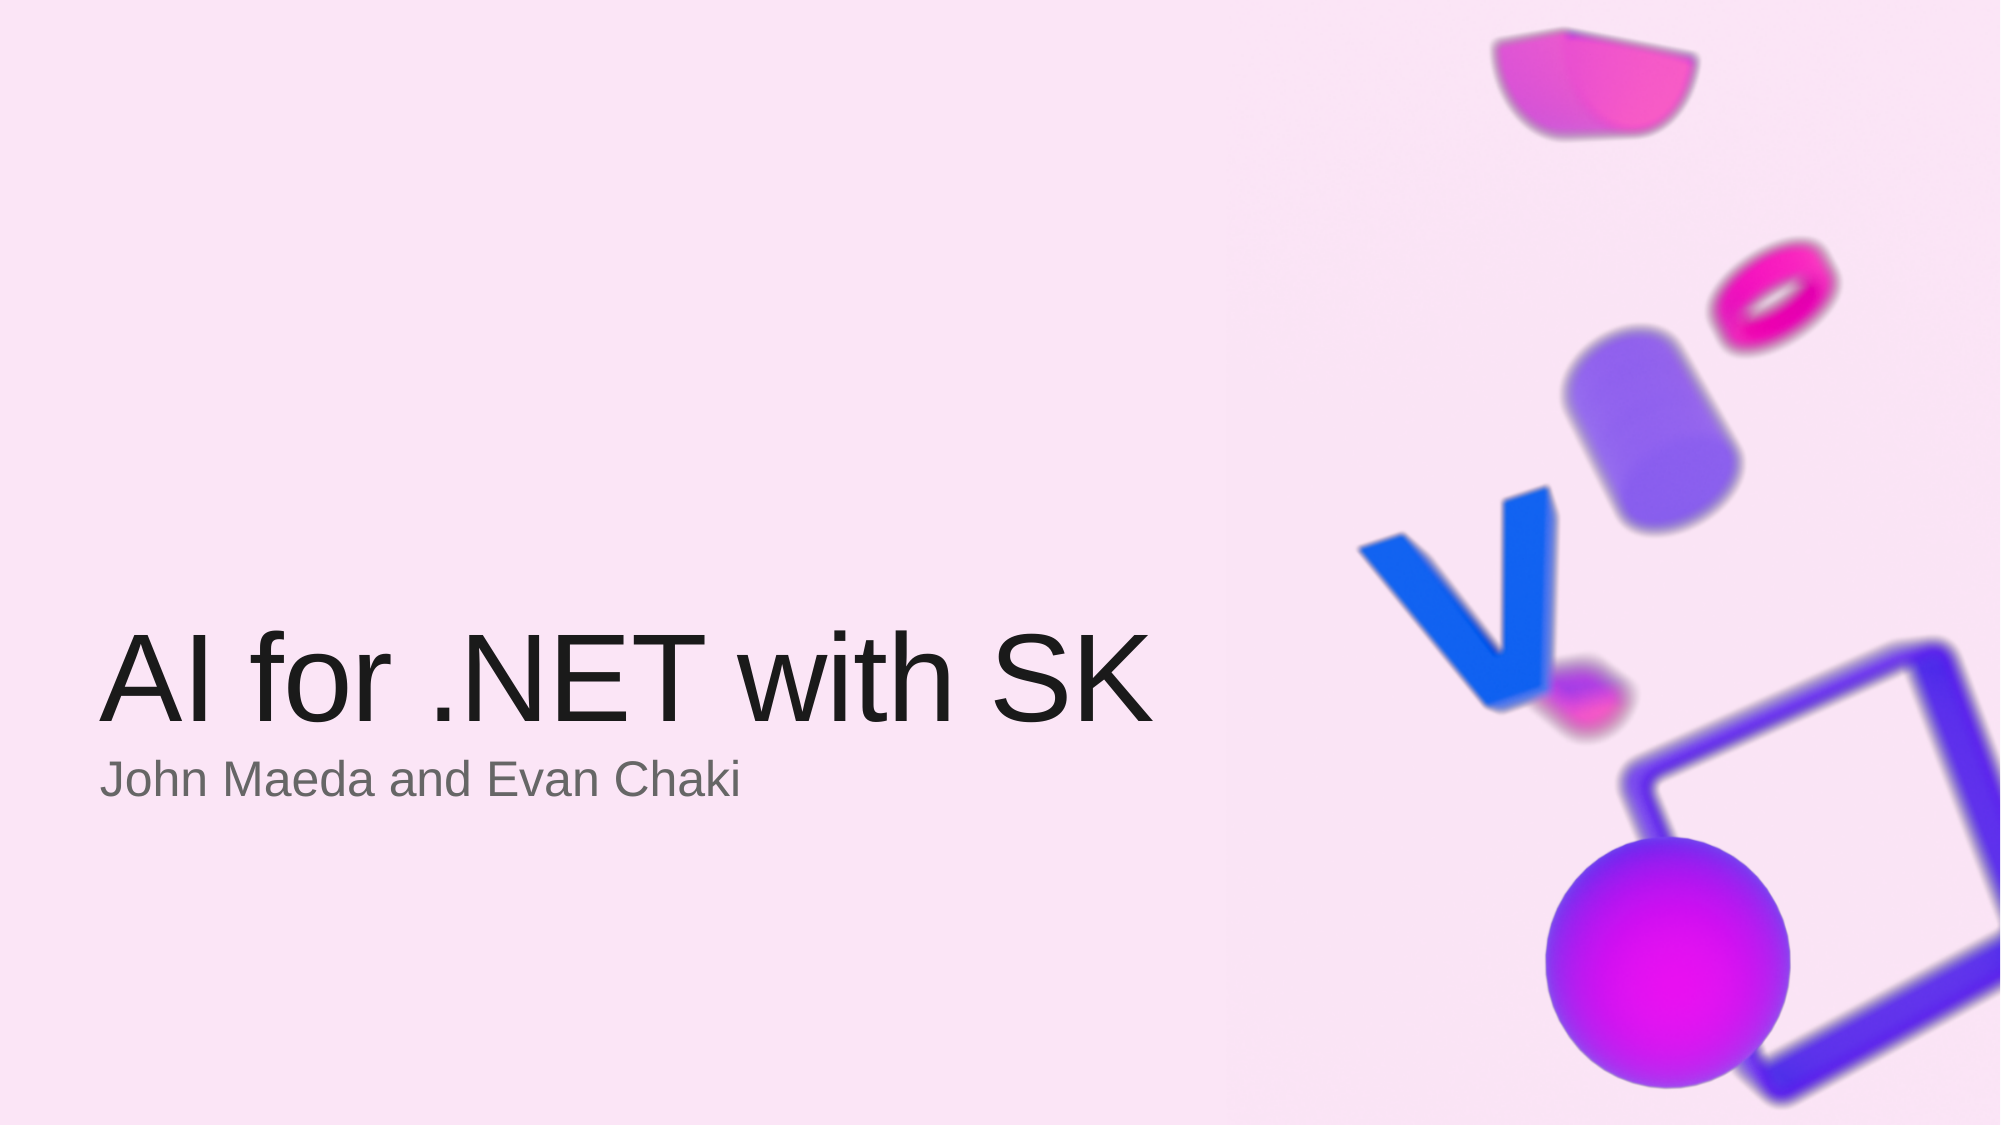

# AI for .NET with SK
John Maeda and Evan Chaki